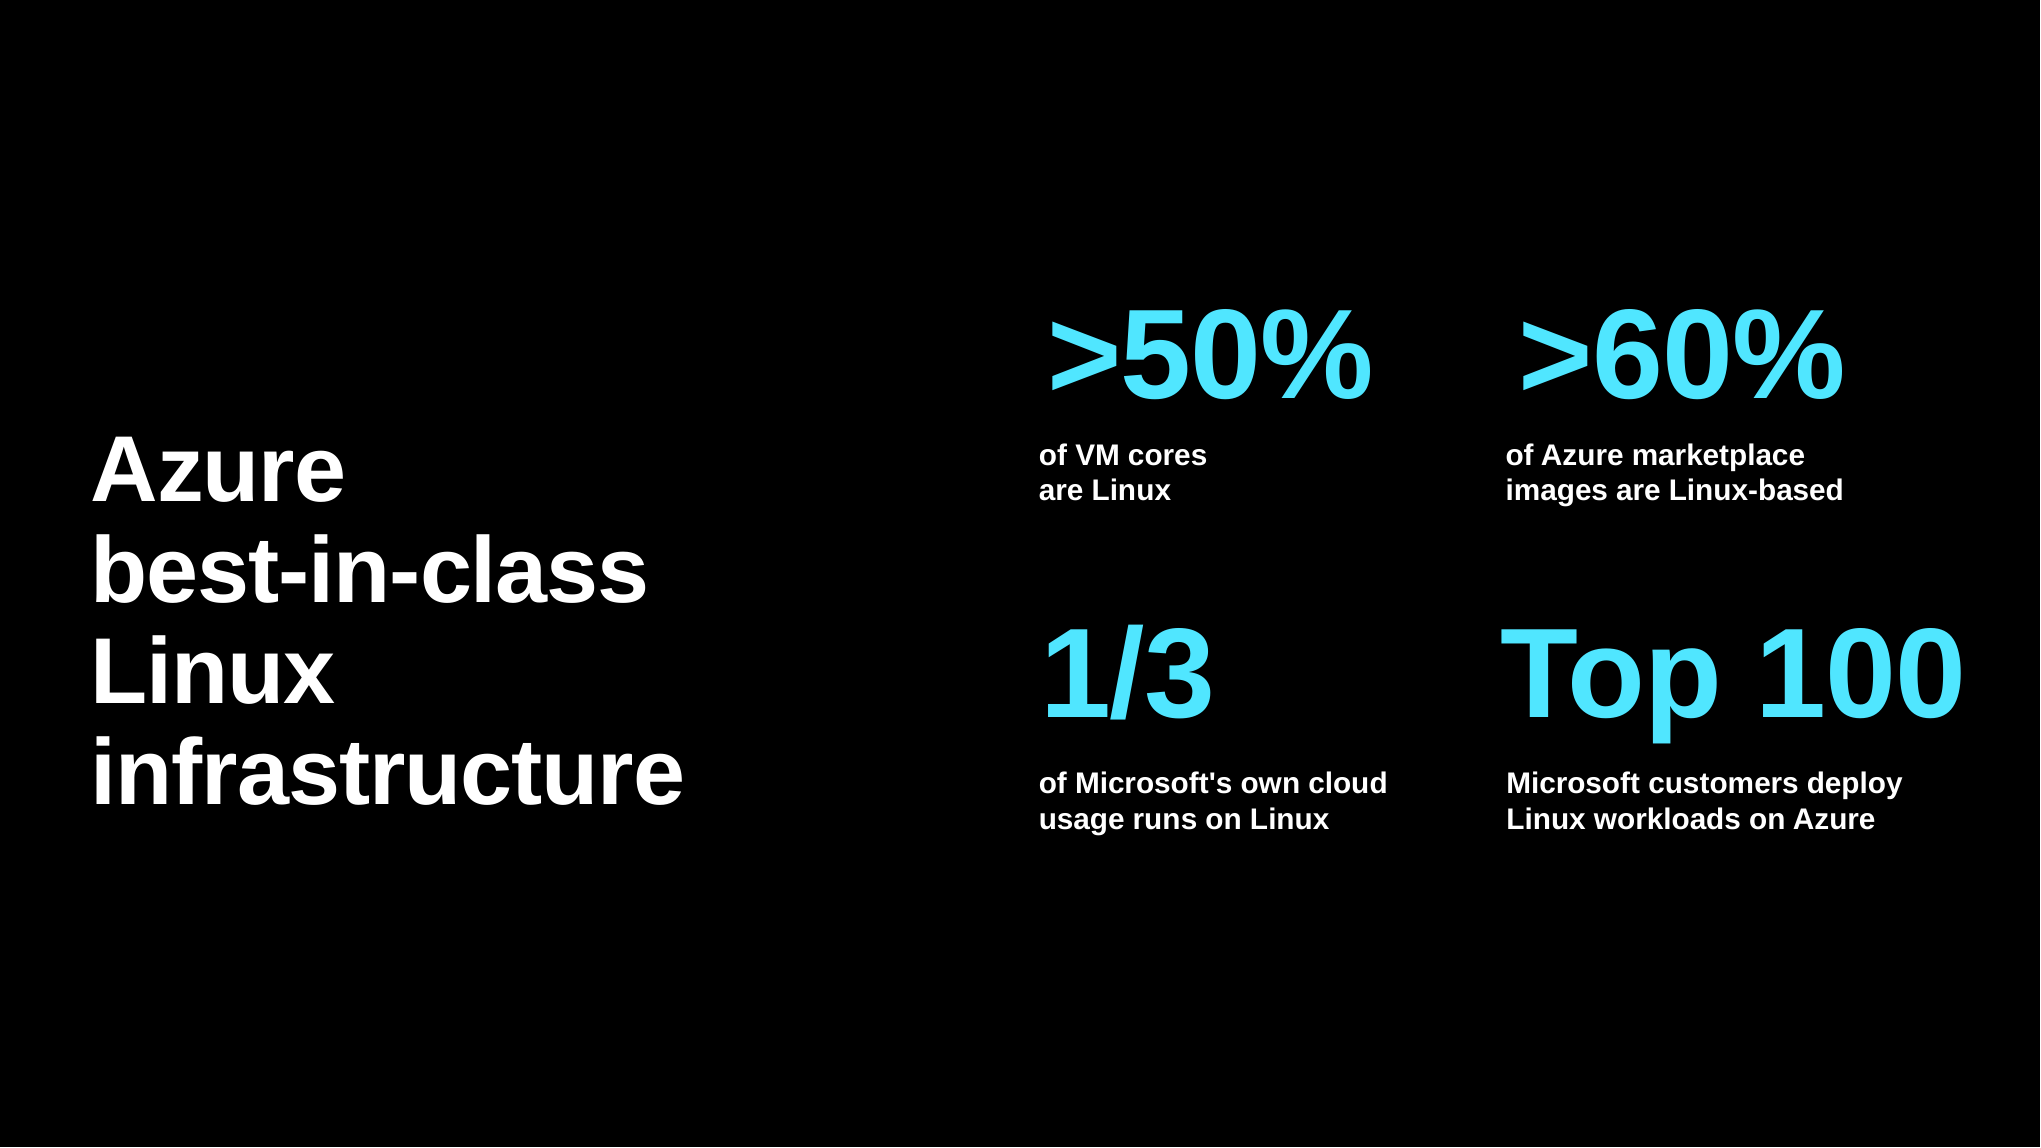

>50%
>60%
Azure
best-in-class
Linux infrastructure
of VM cores
are Linux
of Azure marketplace
images are Linux-based

1/3
Top 100
of Microsoft's own cloud usage runs on Linux
Microsoft customers deploy
Linux workloads on Azure